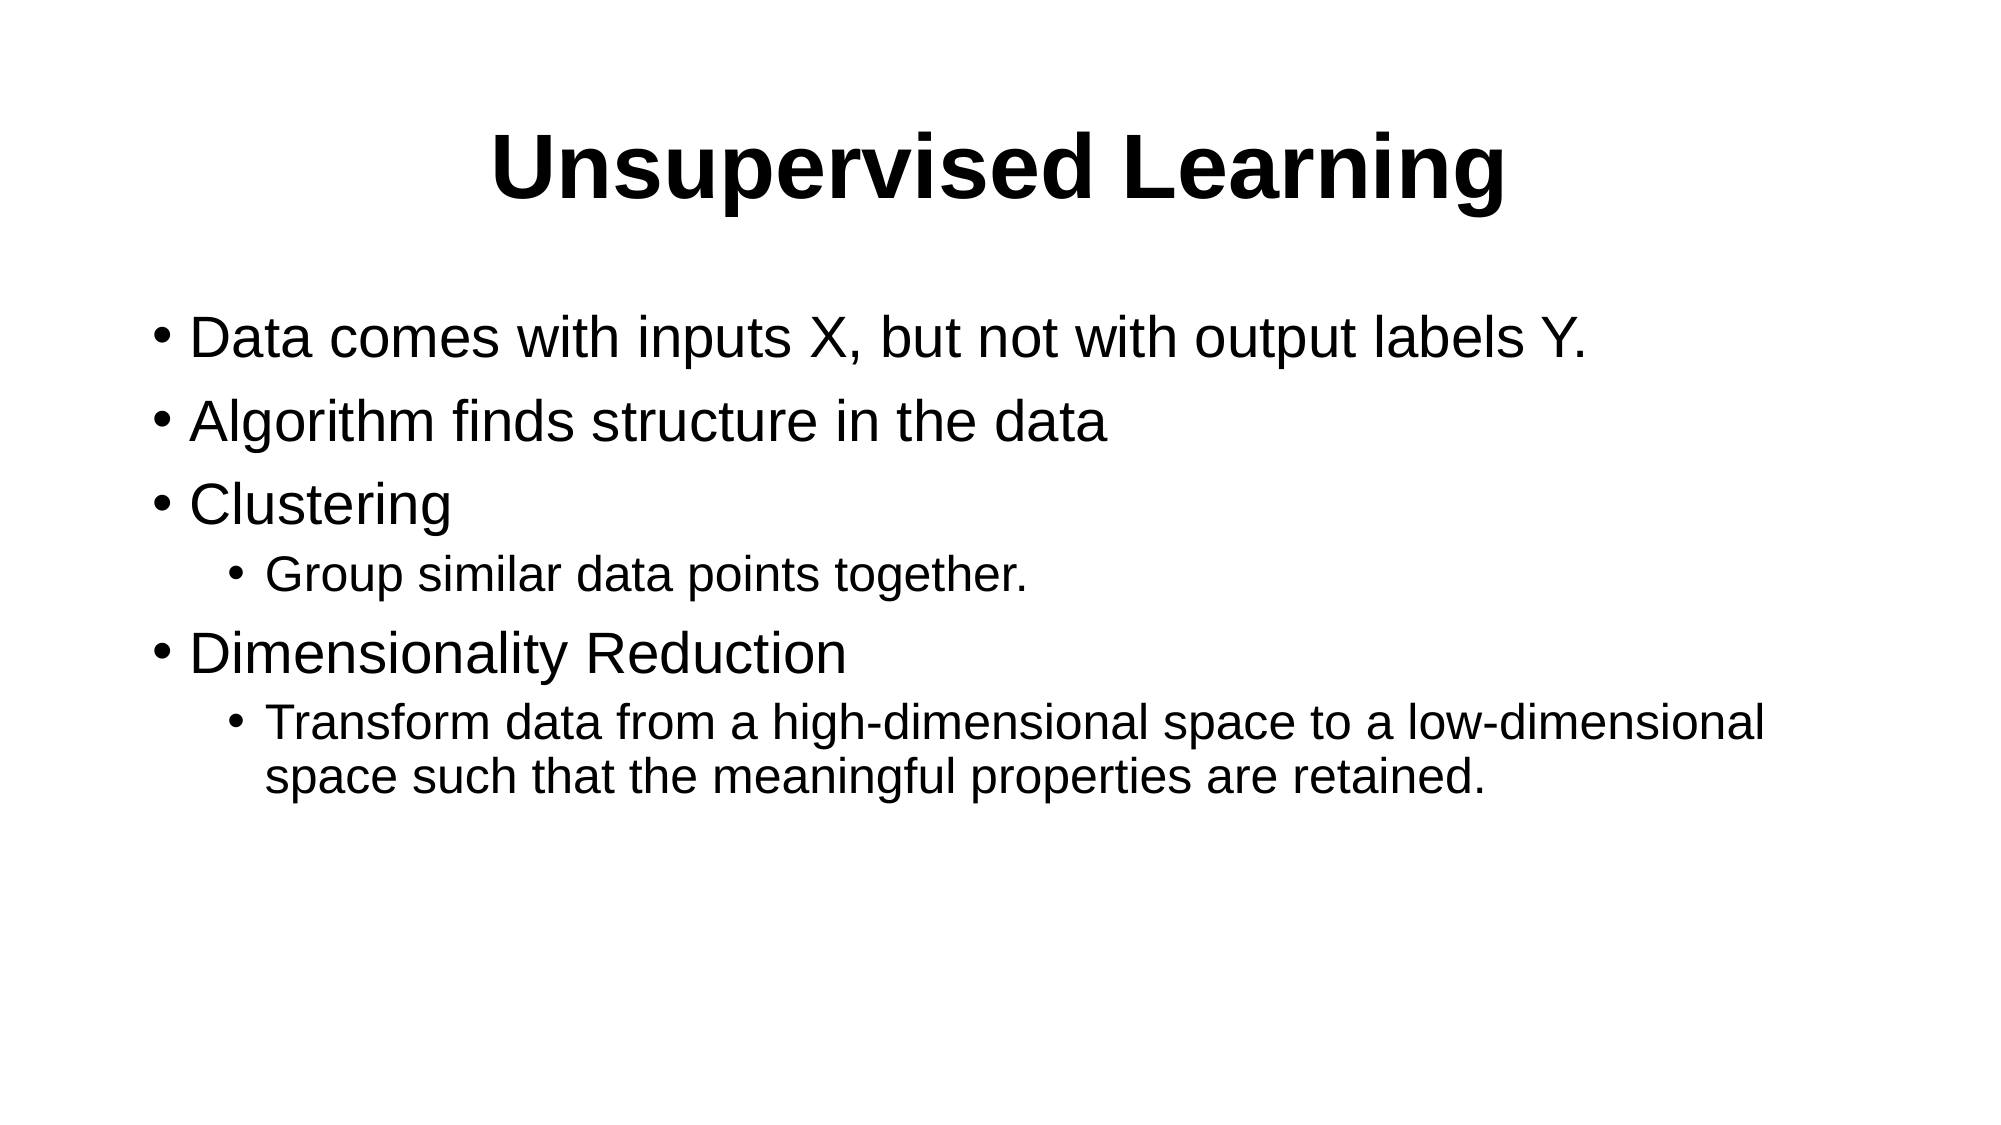

# Unsupervised Learning
Data comes with inputs X, but not with output labels Y.
Algorithm finds structure in the data
Clustering
Group similar data points together.
Dimensionality Reduction
Transform data from a high-dimensional space to a low-dimensional space such that the meaningful properties are retained.